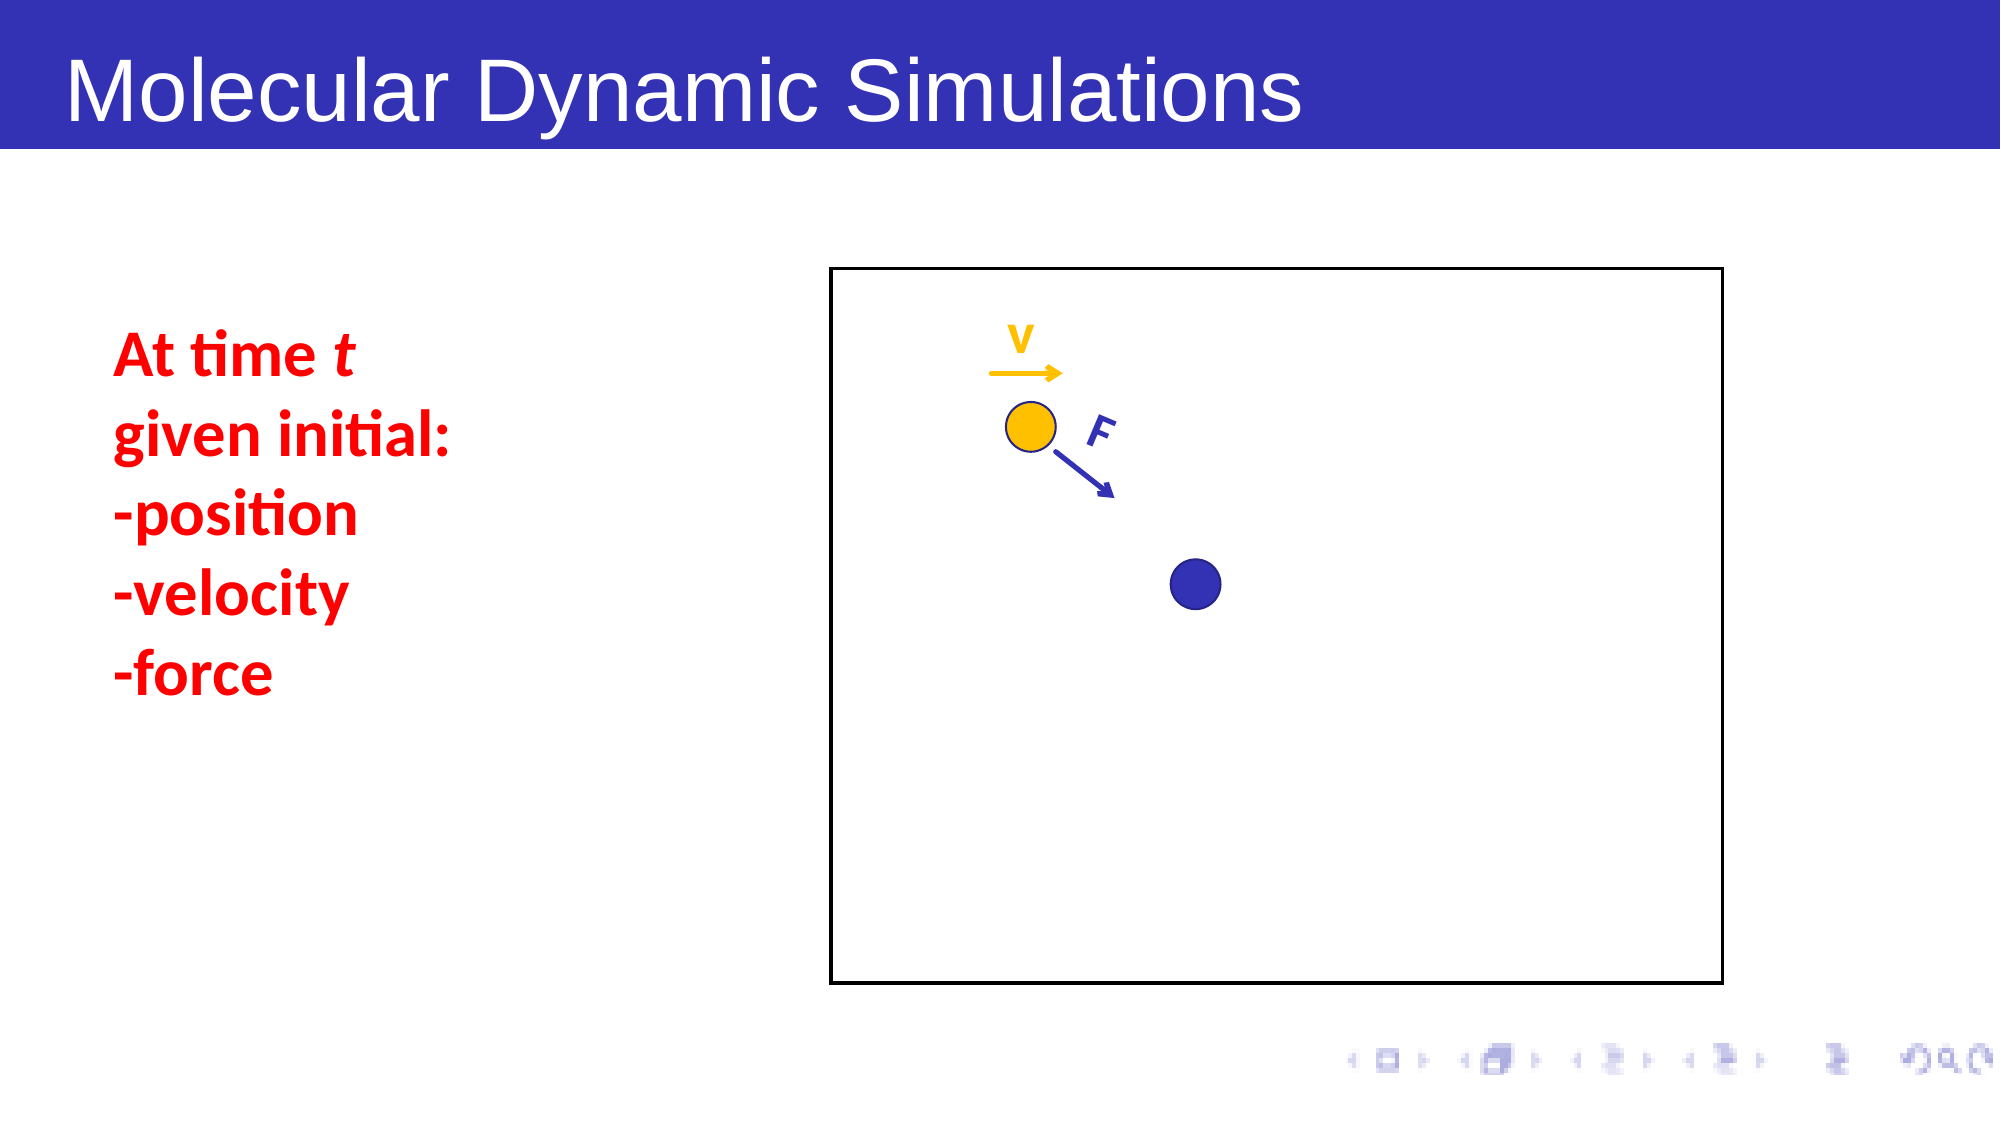

# Molecular Dynamic Simulations

v
At time t
given initial:
-position
-velocity
-force
F